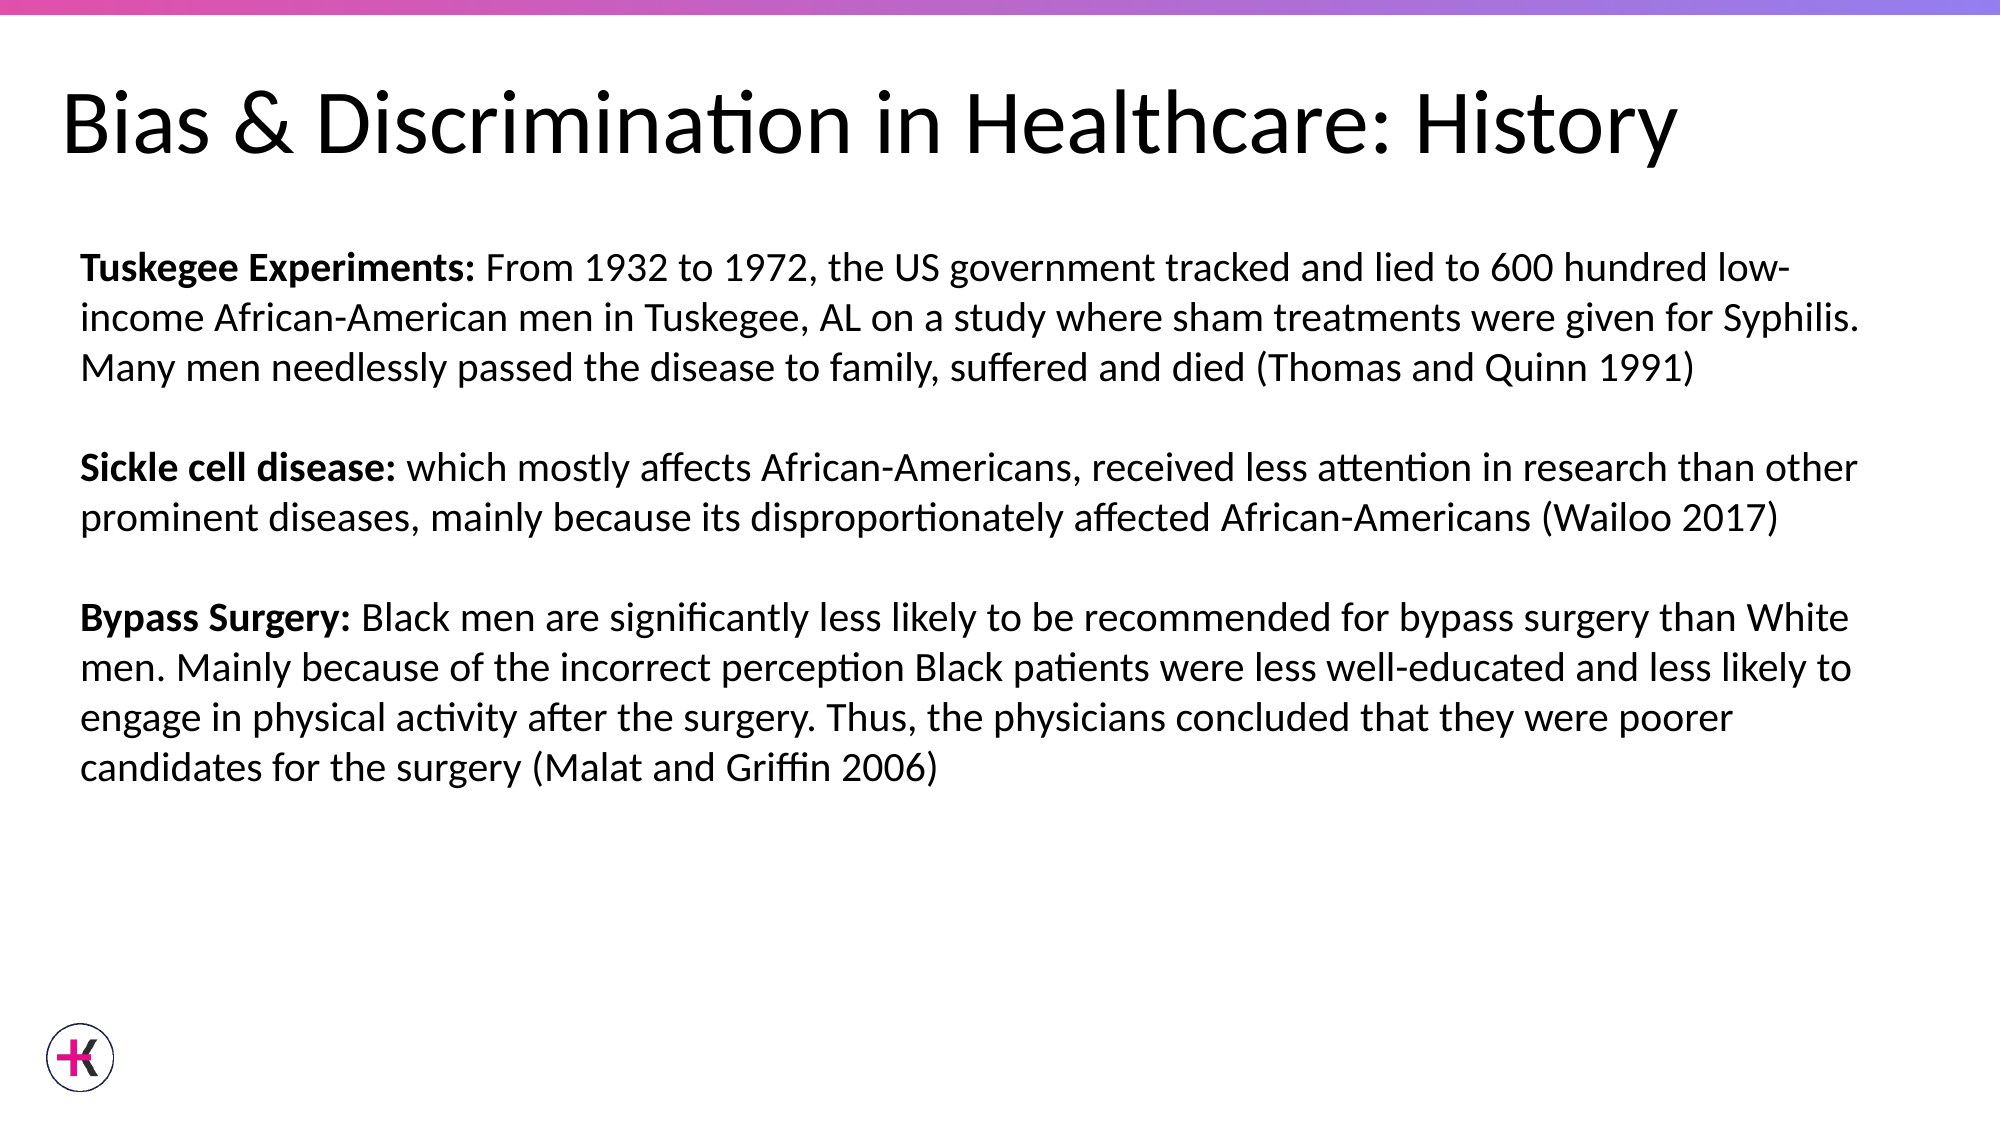

# Bias & Discrimination in Healthcare: History
Tuskegee Experiments: From 1932 to 1972, the US government tracked and lied to 600 hundred low-income African-American men in Tuskegee, AL on a study where sham treatments were given for Syphilis. Many men needlessly passed the disease to family, suffered and died (Thomas and Quinn 1991)

Sickle cell disease: which mostly affects African-Americans, received less attention in research than other prominent diseases, mainly because its disproportionately affected African-Americans (Wailoo 2017)

Bypass Surgery: Black men are significantly less likely to be recommended for bypass surgery than White men. Mainly because of the incorrect perception Black patients were less well-educated and less likely to engage in physical activity after the surgery. Thus, the physicians concluded that they were poorer candidates for the surgery (Malat and Griffin 2006)